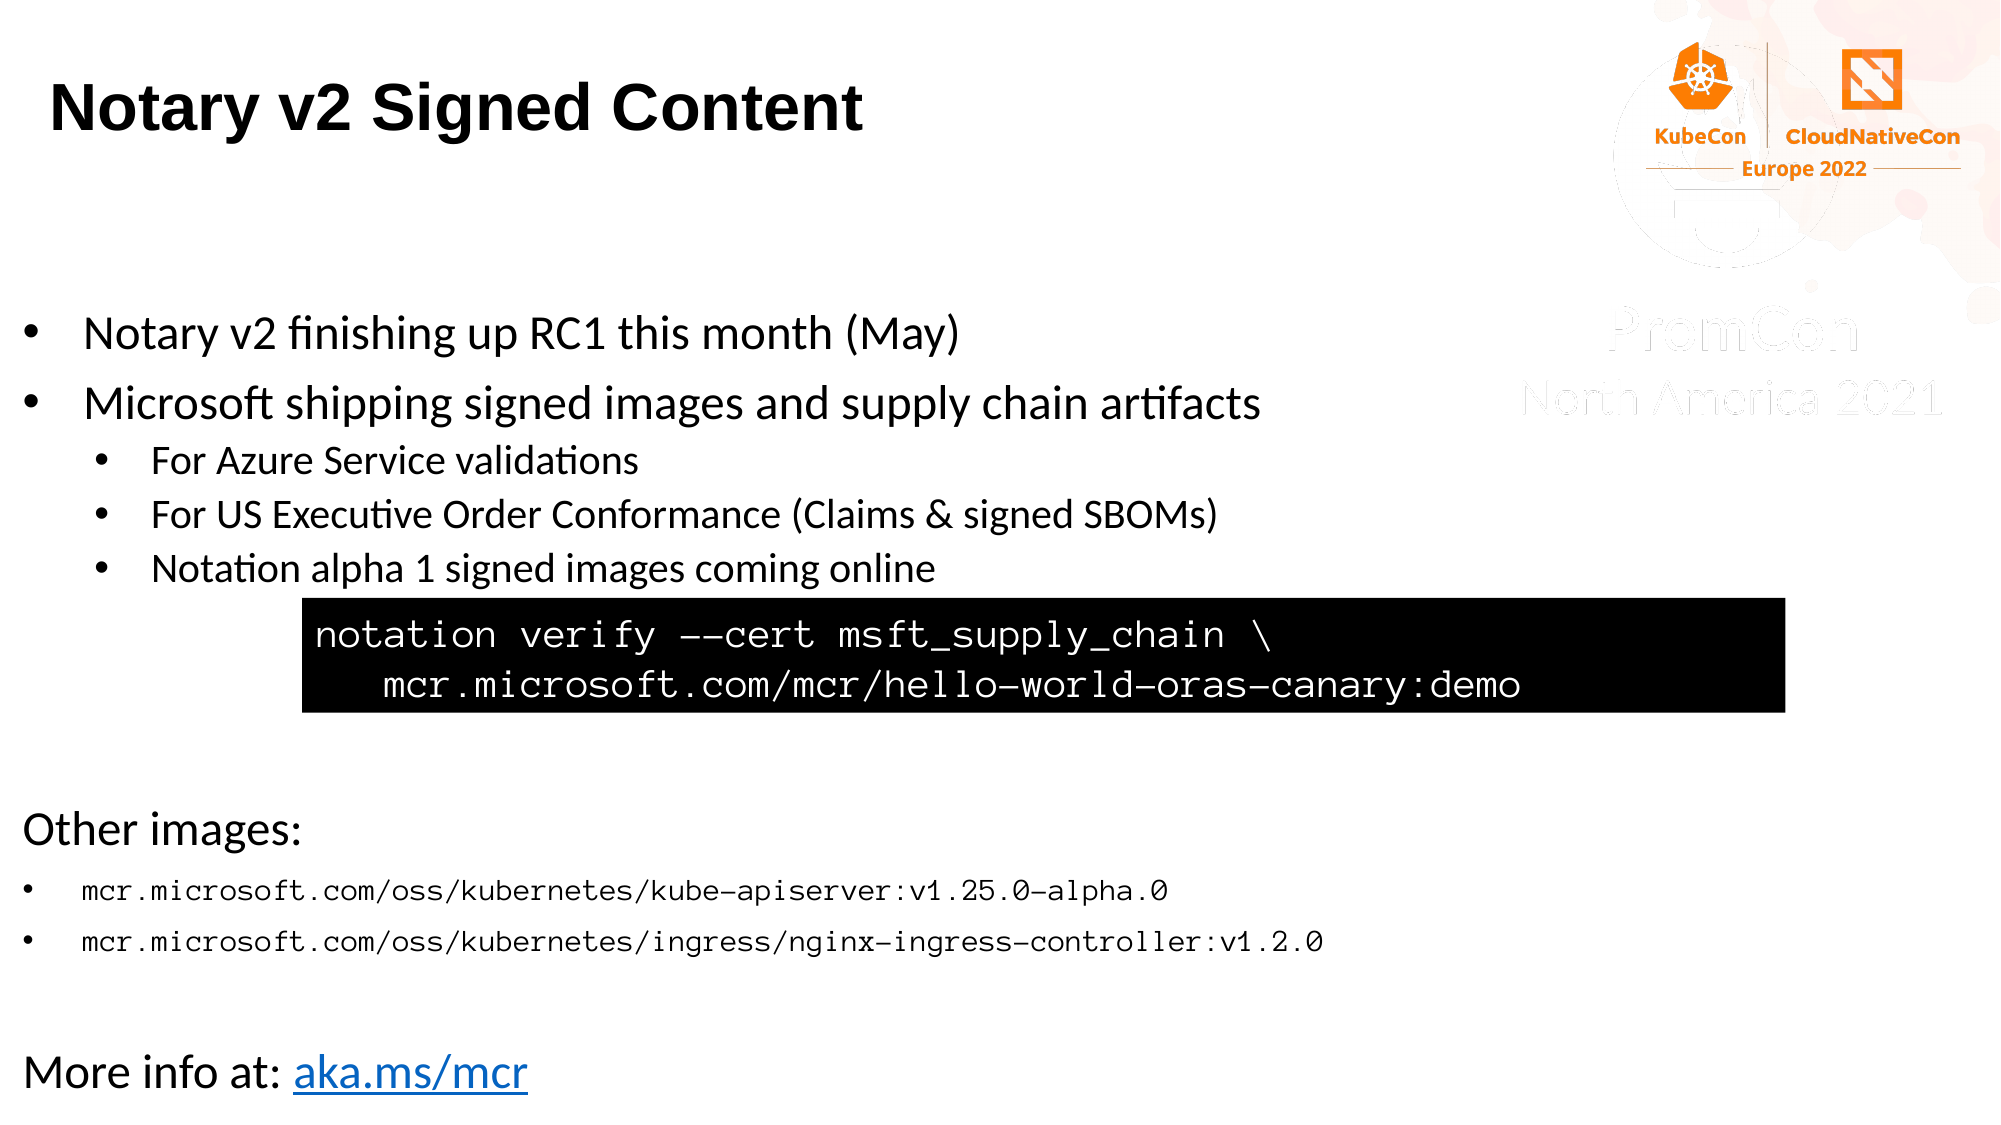

# Notary v2 Signed Content
Notary v2 finishing up RC1 this month (May)
Microsoft shipping signed images and supply chain artifacts
For Azure Service validations
For US Executive Order Conformance (Claims & signed SBOMs)
Notation alpha 1 signed images coming online

Other images:
mcr.microsoft.com/oss/kubernetes/kube-apiserver:v1.25.0-alpha.0
mcr.microsoft.com/oss/kubernetes/ingress/nginx-ingress-controller:v1.2.0

More info at: aka.ms/mcr
notation verify --cert msft_supply_chain \
   mcr.microsoft.com/mcr/hello-world-oras-canary:demo